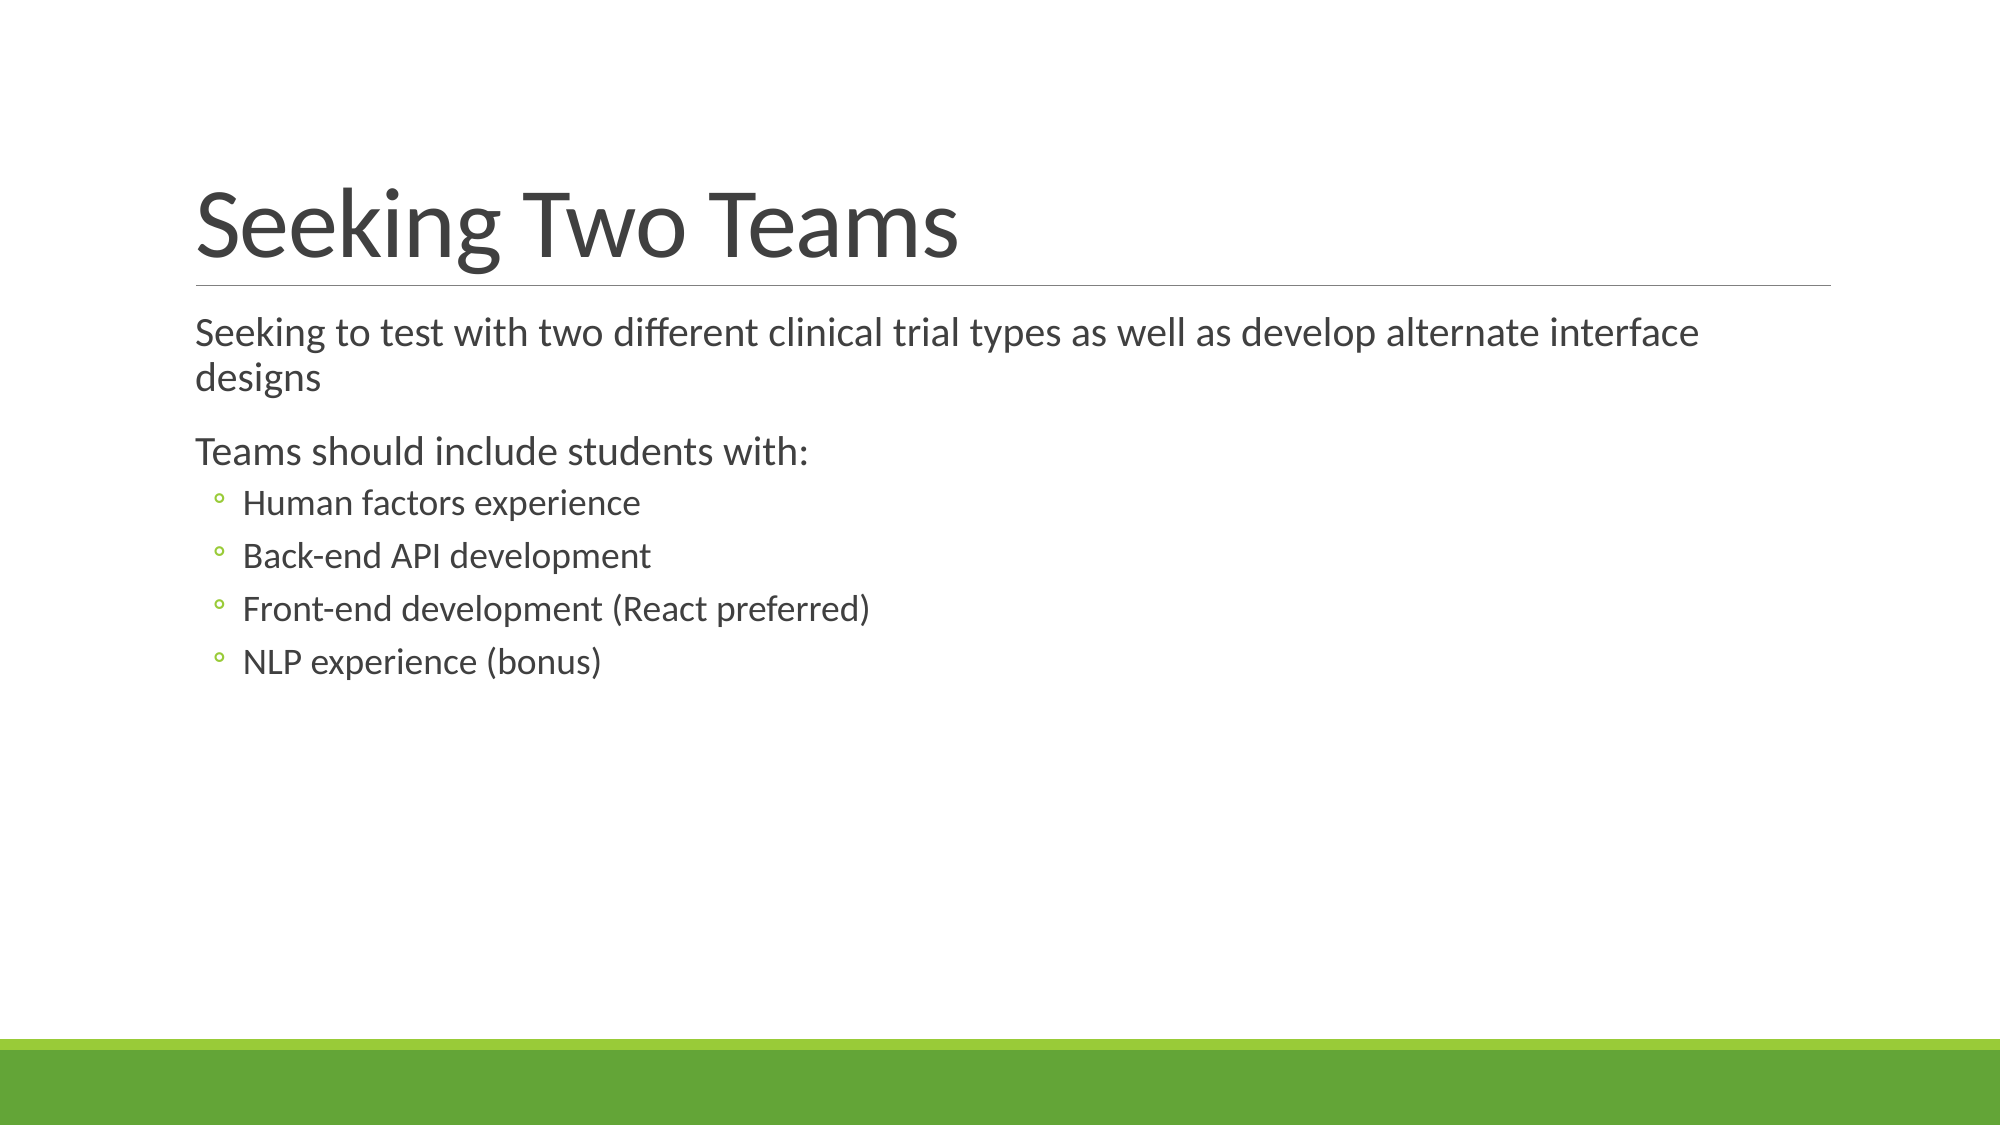

# Seeking Two Teams
Seeking to test with two different clinical trial types as well as develop alternate interface designs
Teams should include students with:
Human factors experience
Back-end API development
Front-end development (React preferred)
NLP experience (bonus)